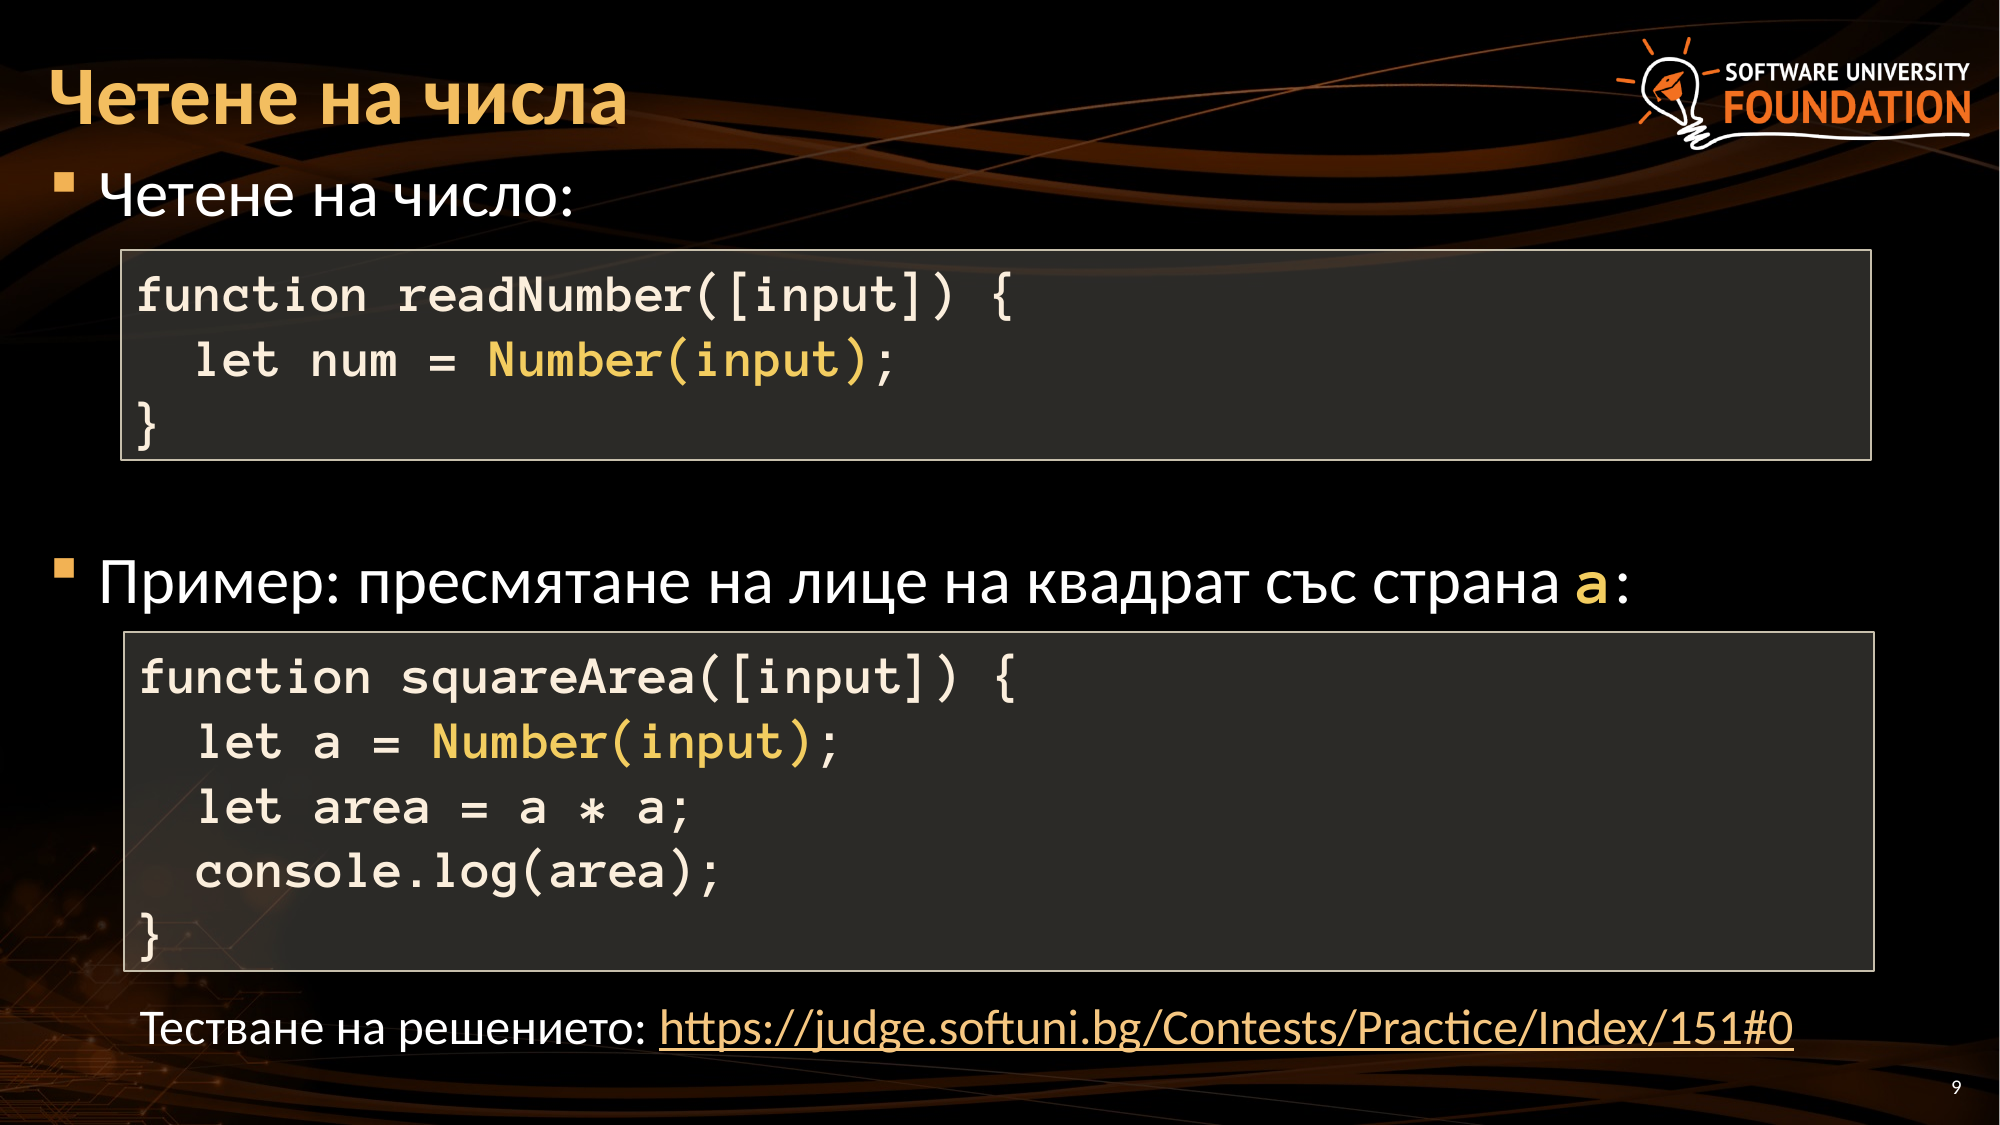

# Четене на числа
Четене на число:

Пример: пресмятане на лице на квадрат със страна а:

function readNumber([input]) {
  let num = Number(input);
}
function squareArea([input]) {
  let a = Number(input);
  let area = a * a;
  console.log(area);
}
Тестване на решението: https://judge.softuni.bg/Contests/Practice/Index/151#0
9